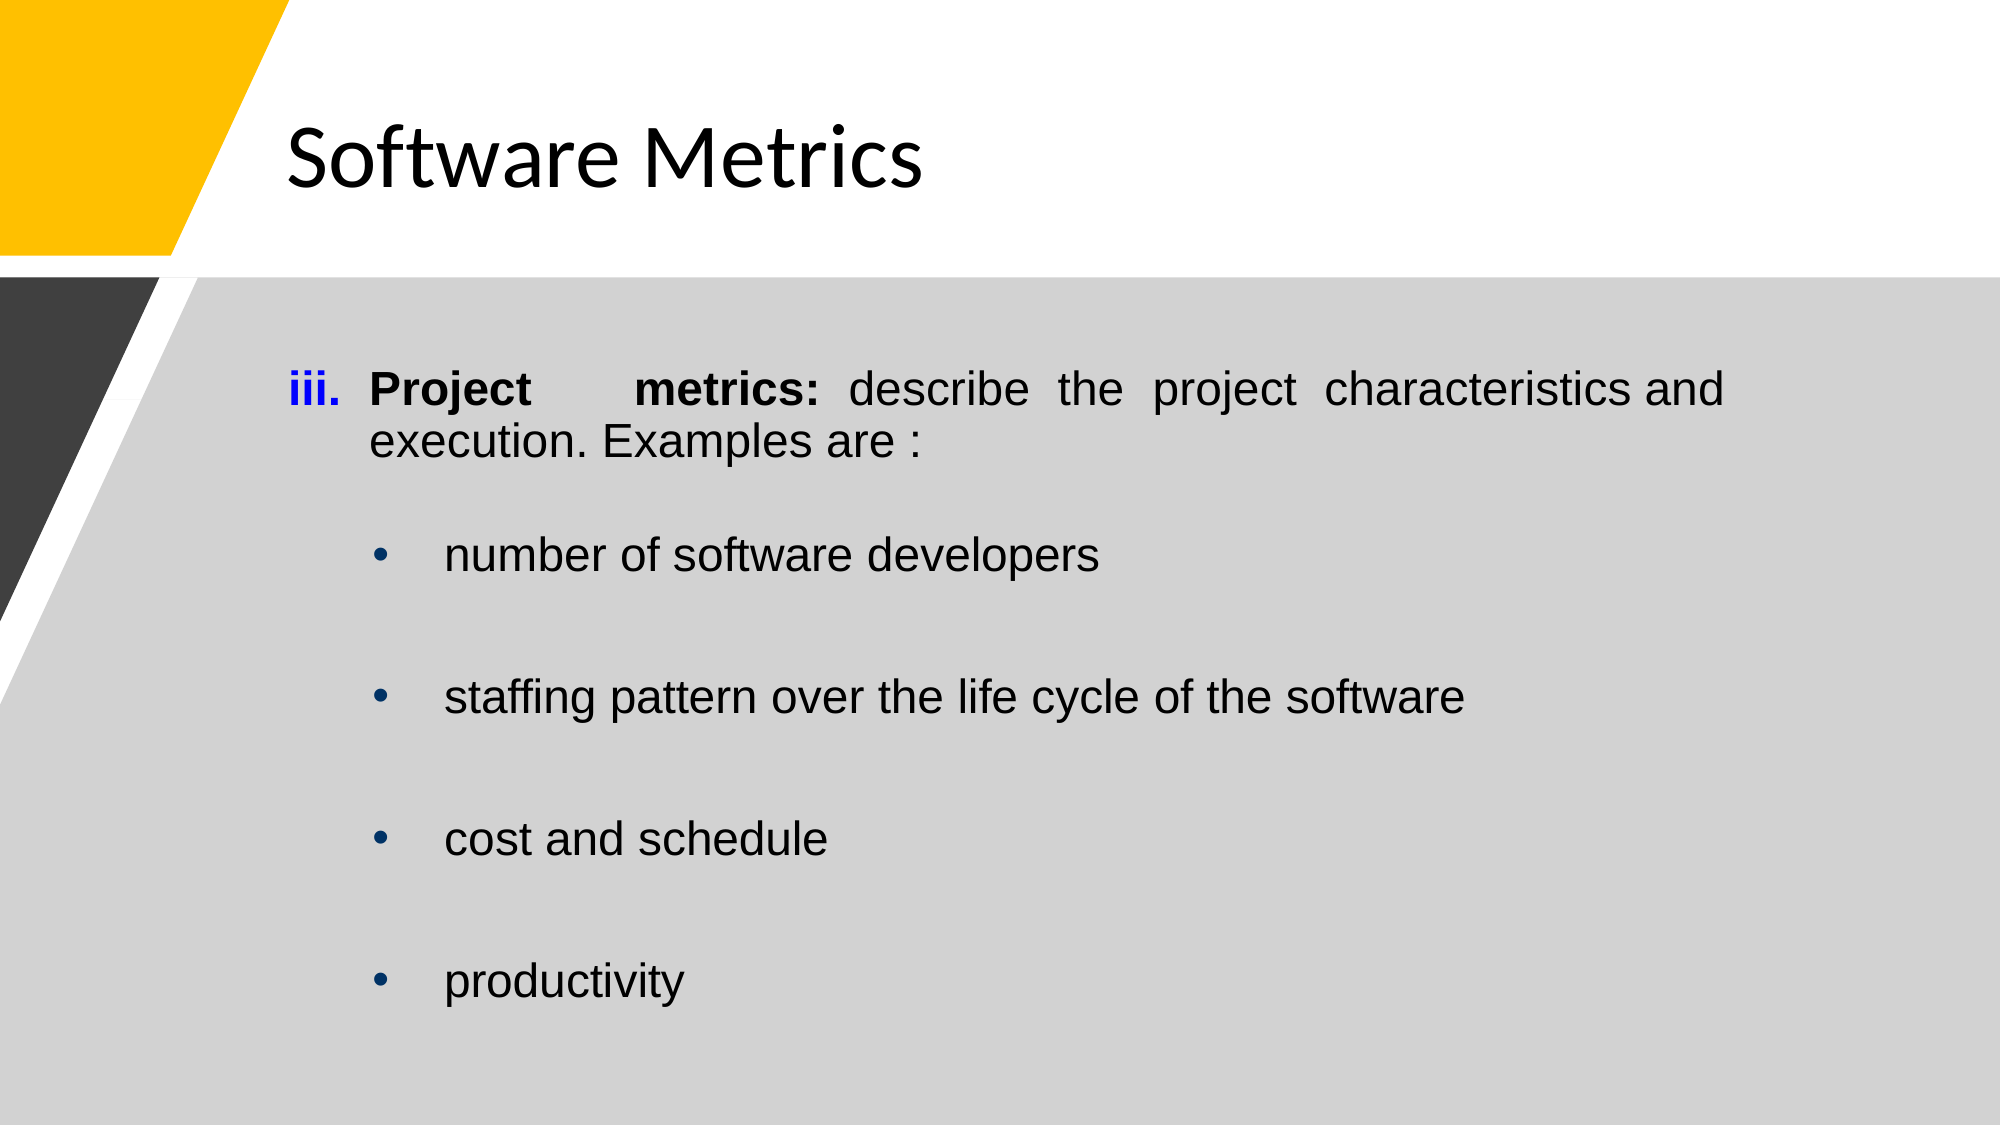

# Software Metrics

Project	metrics:	describe	the	project	characteristics and execution. Examples are :

number of software developers

staffing pattern over the life cycle of the software

cost and schedule

productivity